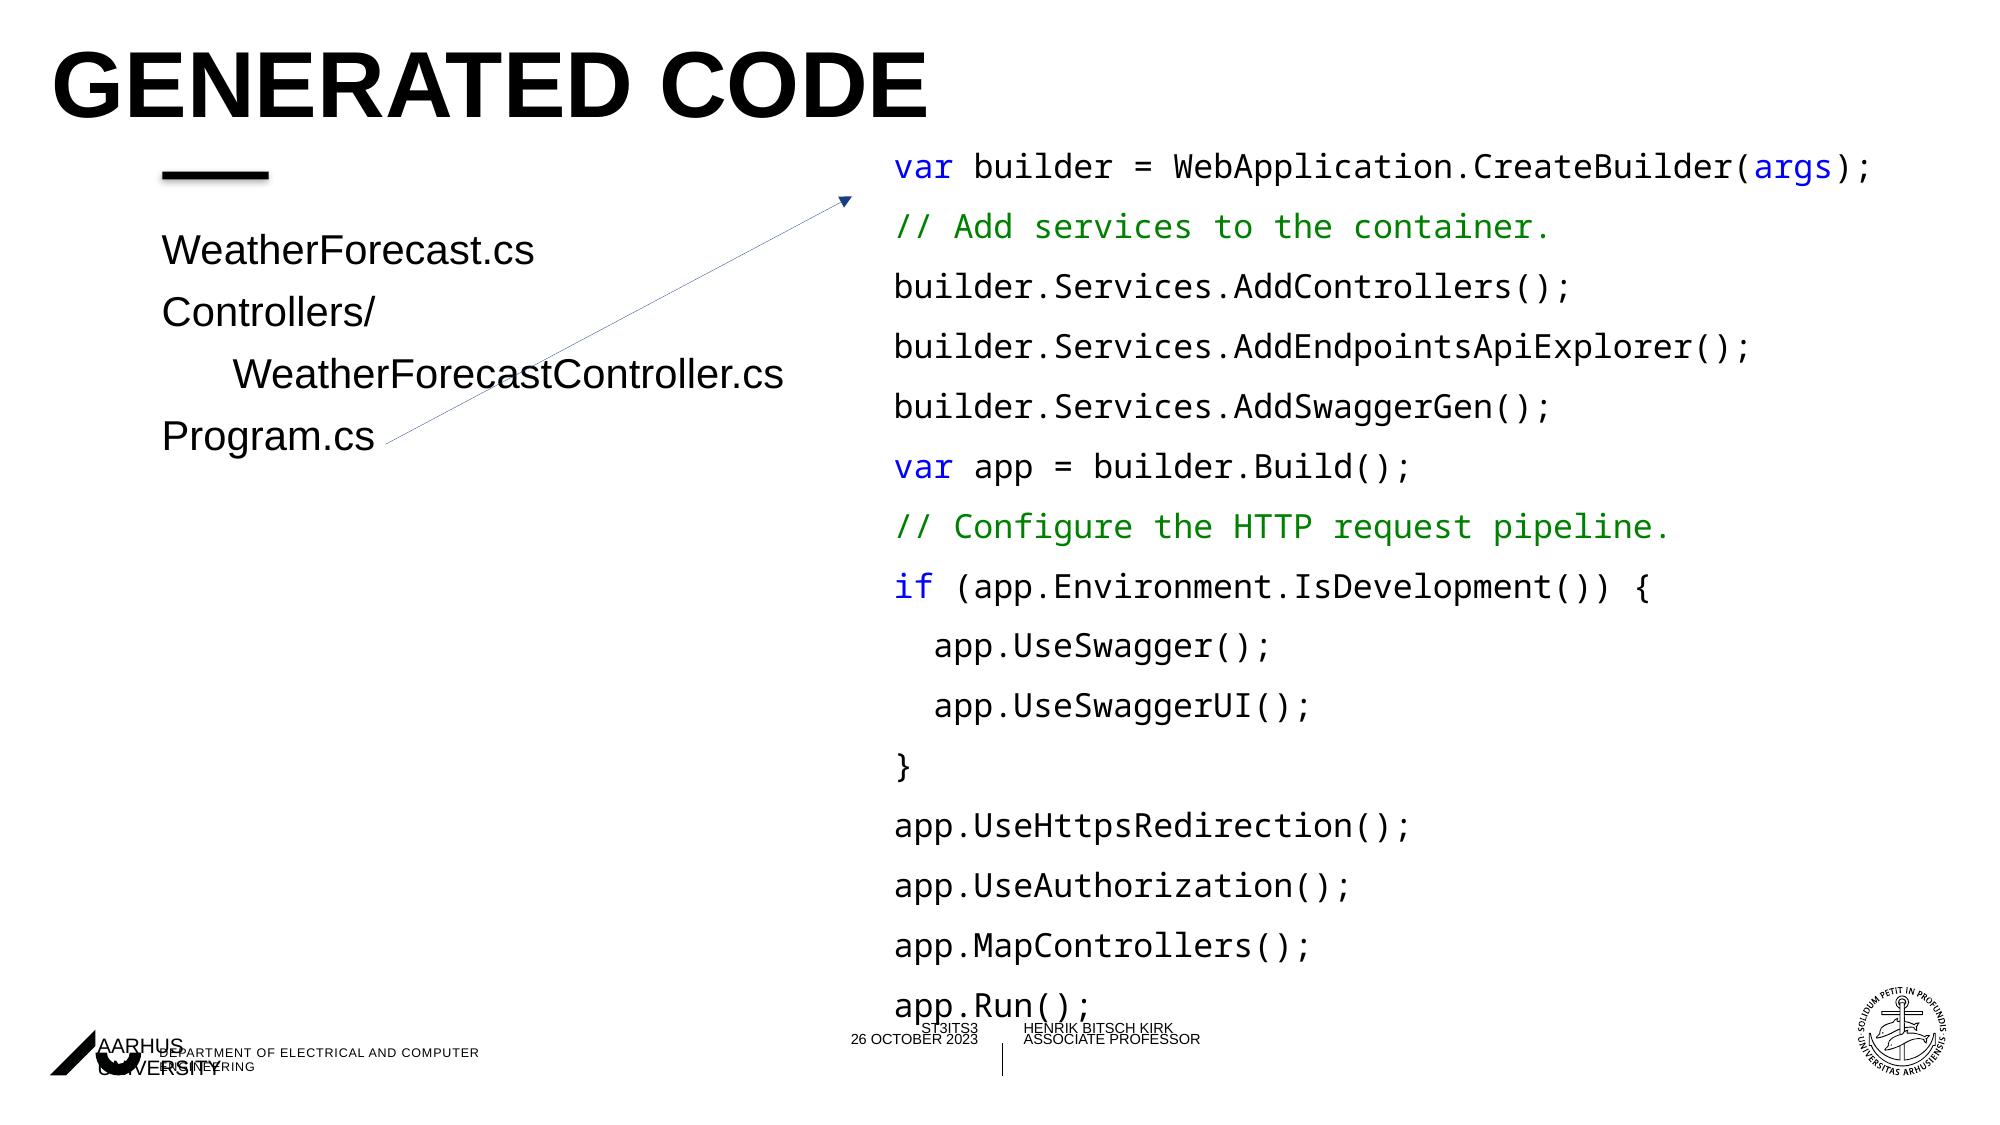

# Generated Code
var builder = WebApplication.CreateBuilder(args);
// Add services to the container.
builder.Services.AddControllers();
builder.Services.AddEndpointsApiExplorer();
builder.Services.AddSwaggerGen();
var app = builder.Build();
// Configure the HTTP request pipeline.
if (app.Environment.IsDevelopment()) {
  app.UseSwagger();
  app.UseSwaggerUI();
}
app.UseHttpsRedirection();
app.UseAuthorization();
app.MapControllers();
app.Run();

WeatherForecast.cs
Controllers/
WeatherForecastController.cs
Program.cs

27/10/202326/10/2023